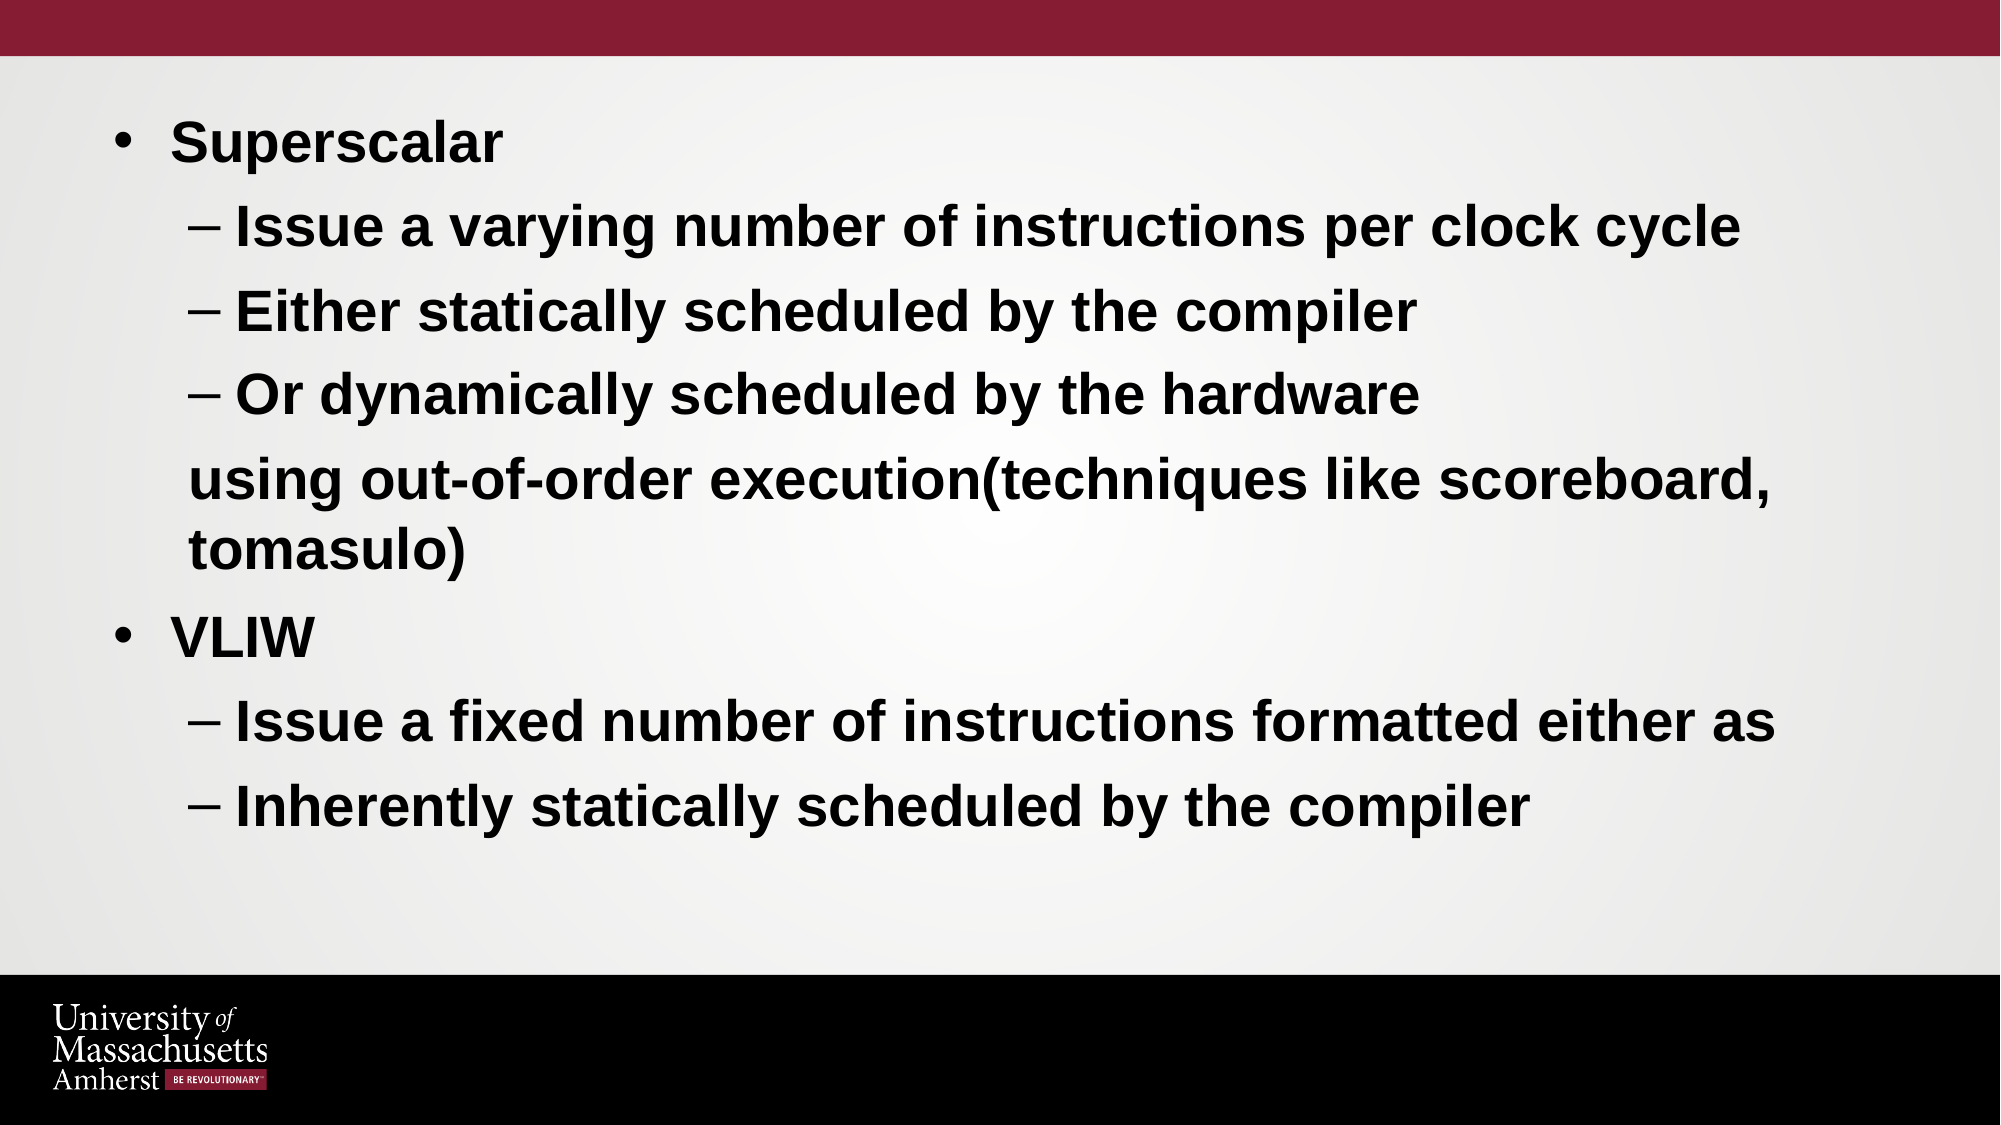

Superscalar
Issue a varying number of instructions per clock cycle
Either statically scheduled by the compiler
Or dynamically scheduled by the hardware
using out-of-order execution(techniques like scoreboard, tomasulo)
VLIW
Issue a fixed number of instructions formatted either as
Inherently statically scheduled by the compiler